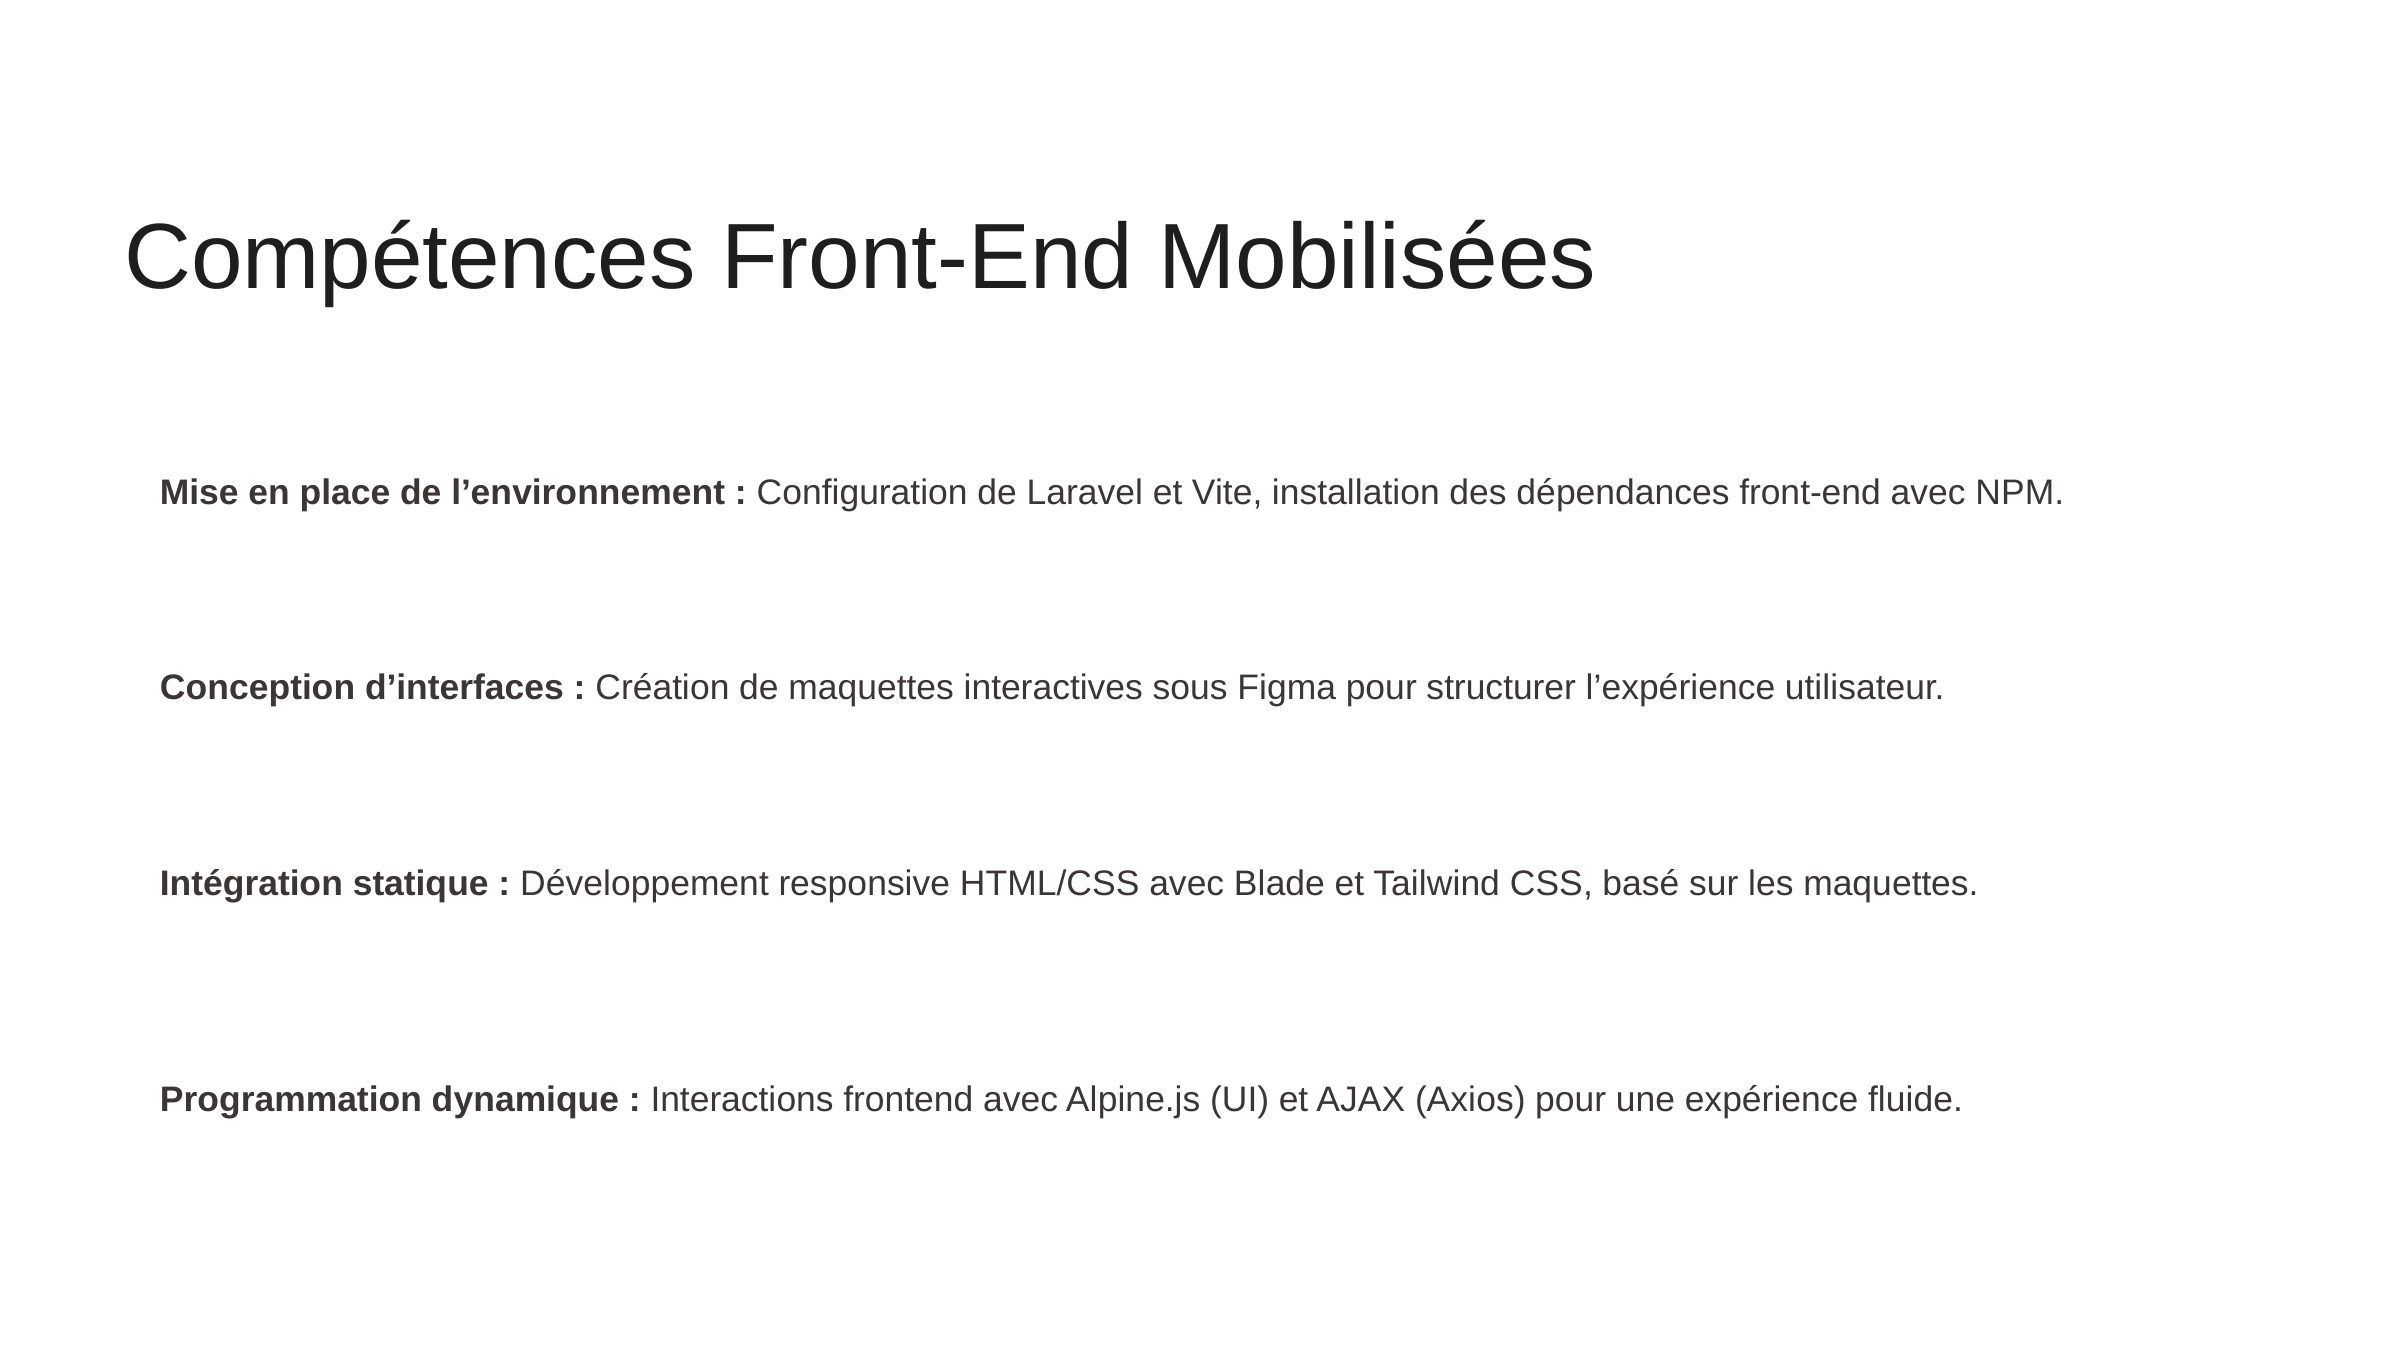

Compétences Front-End Mobilisées
Mise en place de l’environnement : Configuration de Laravel et Vite, installation des dépendances front-end avec NPM.
Conception d’interfaces : Création de maquettes interactives sous Figma pour structurer l’expérience utilisateur.
Intégration statique : Développement responsive HTML/CSS avec Blade et Tailwind CSS, basé sur les maquettes.
Programmation dynamique : Interactions frontend avec Alpine.js (UI) et AJAX (Axios) pour une expérience fluide.